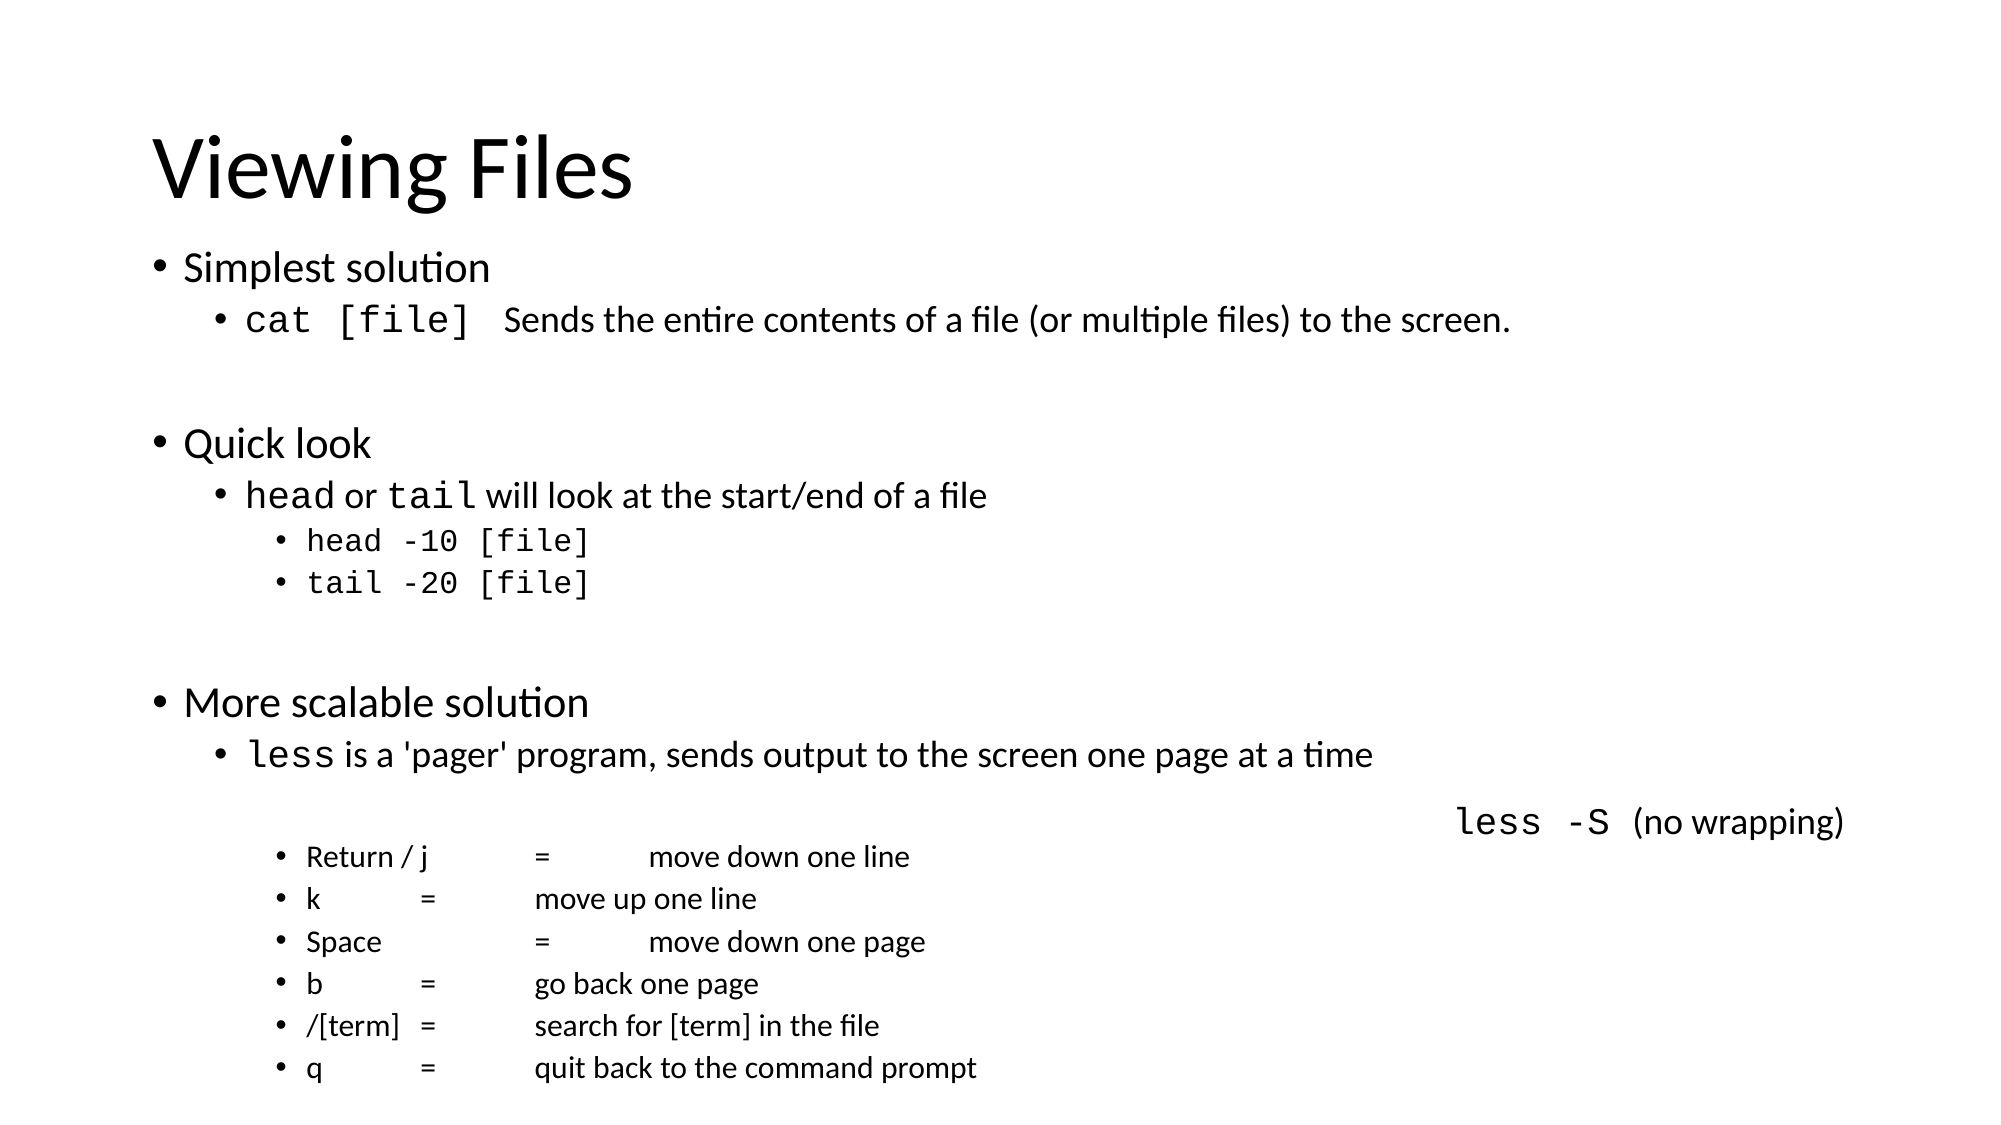

# Viewing Files
Simplest solution
cat [file]  Sends the entire contents of a file (or multiple files) to the screen.

Quick look
head or tail will look at the start/end of a file
head -10 [file]
tail -20 [file]

More scalable solution
less is a 'pager' program, sends output to the screen one page at a time

Return / j  	= 	move down one line
k		= 	move up one line
Space	  	= 	move down one page
b            	= 	go back one page
/[term]	= 	search for [term] in the file
q            	= 	quit back to the command prompt

less -S (no wrapping)